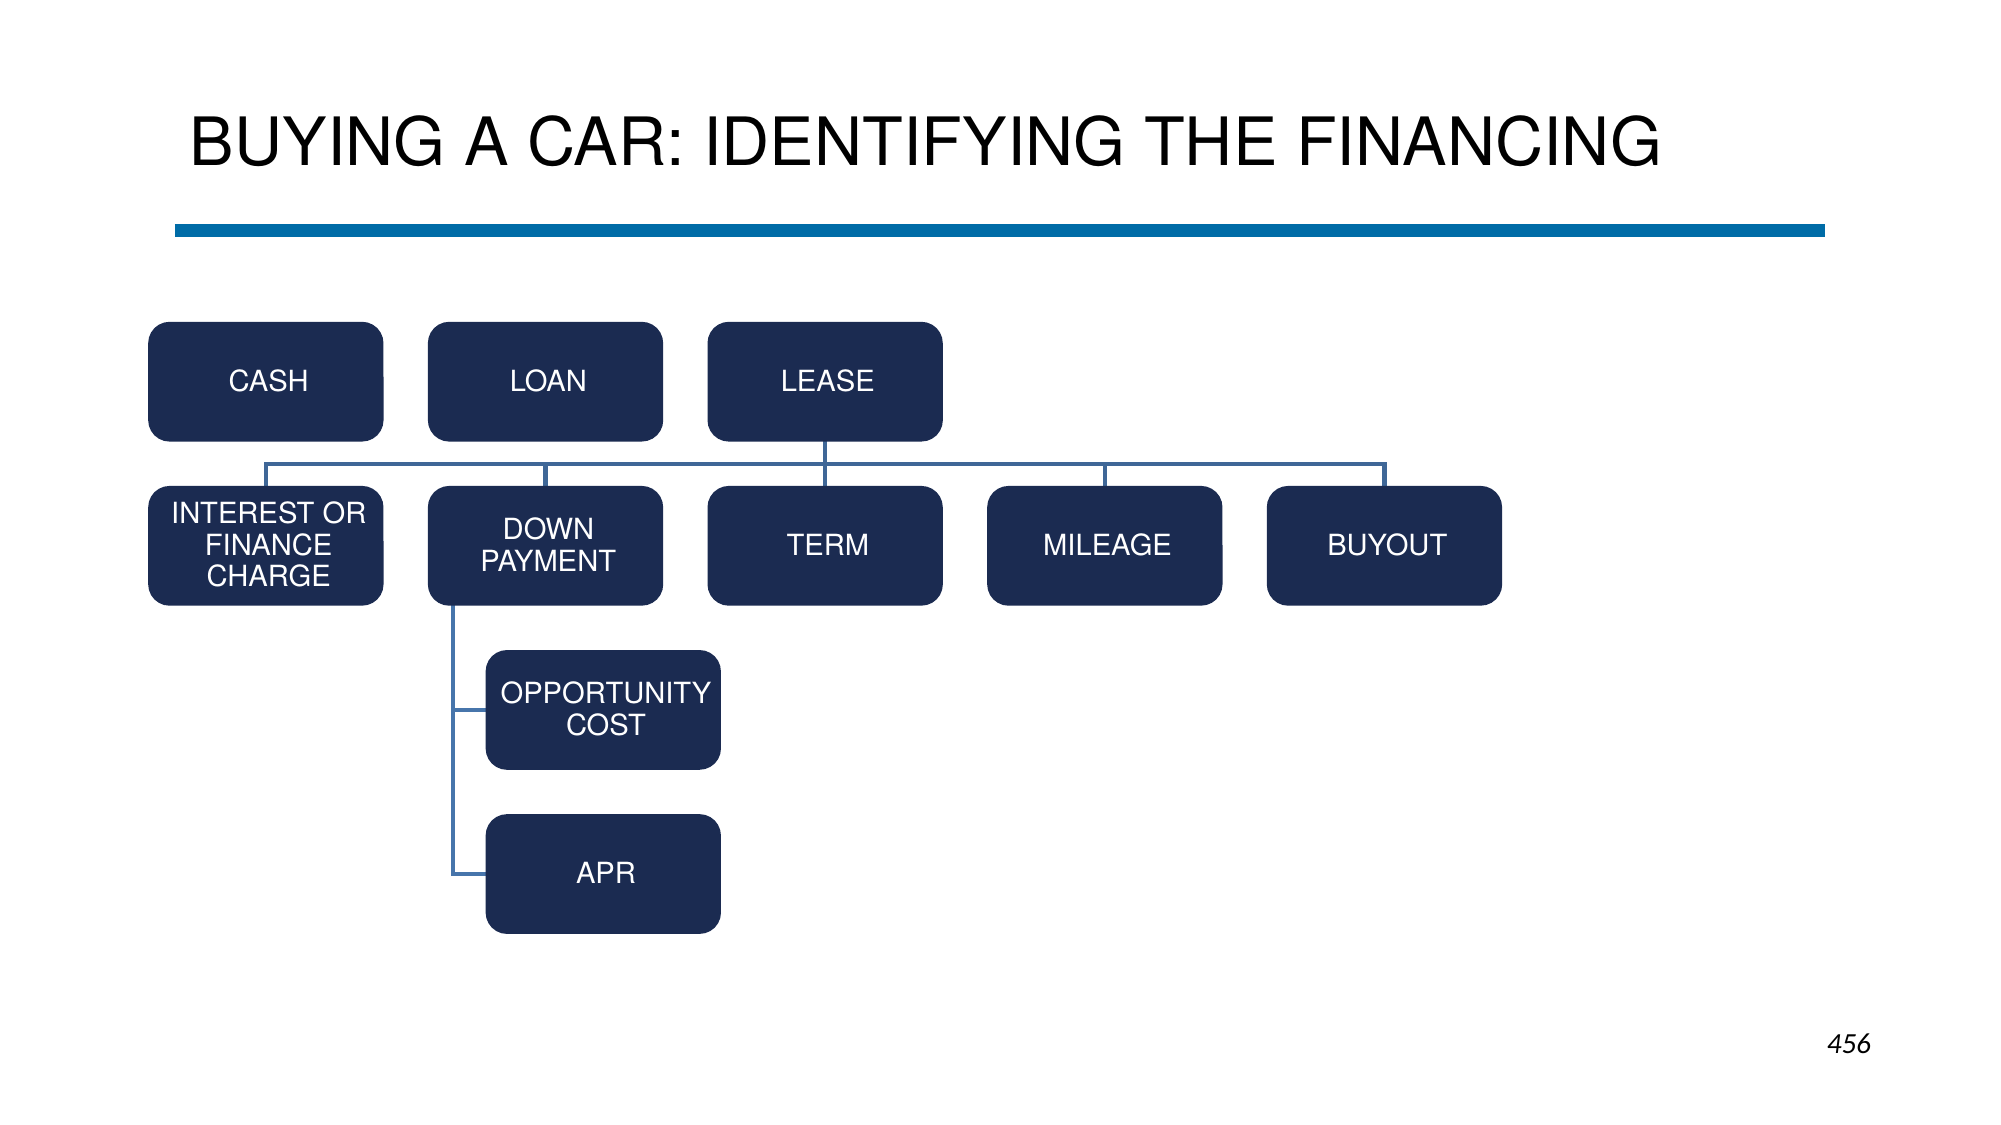

# Buying a Car: Identifying the FINANCING
Cash
Loan
Lease
Interest or Finance Charge
Down payment
Opportunity cost
APR
Term
Mileage
Buyout
1-456